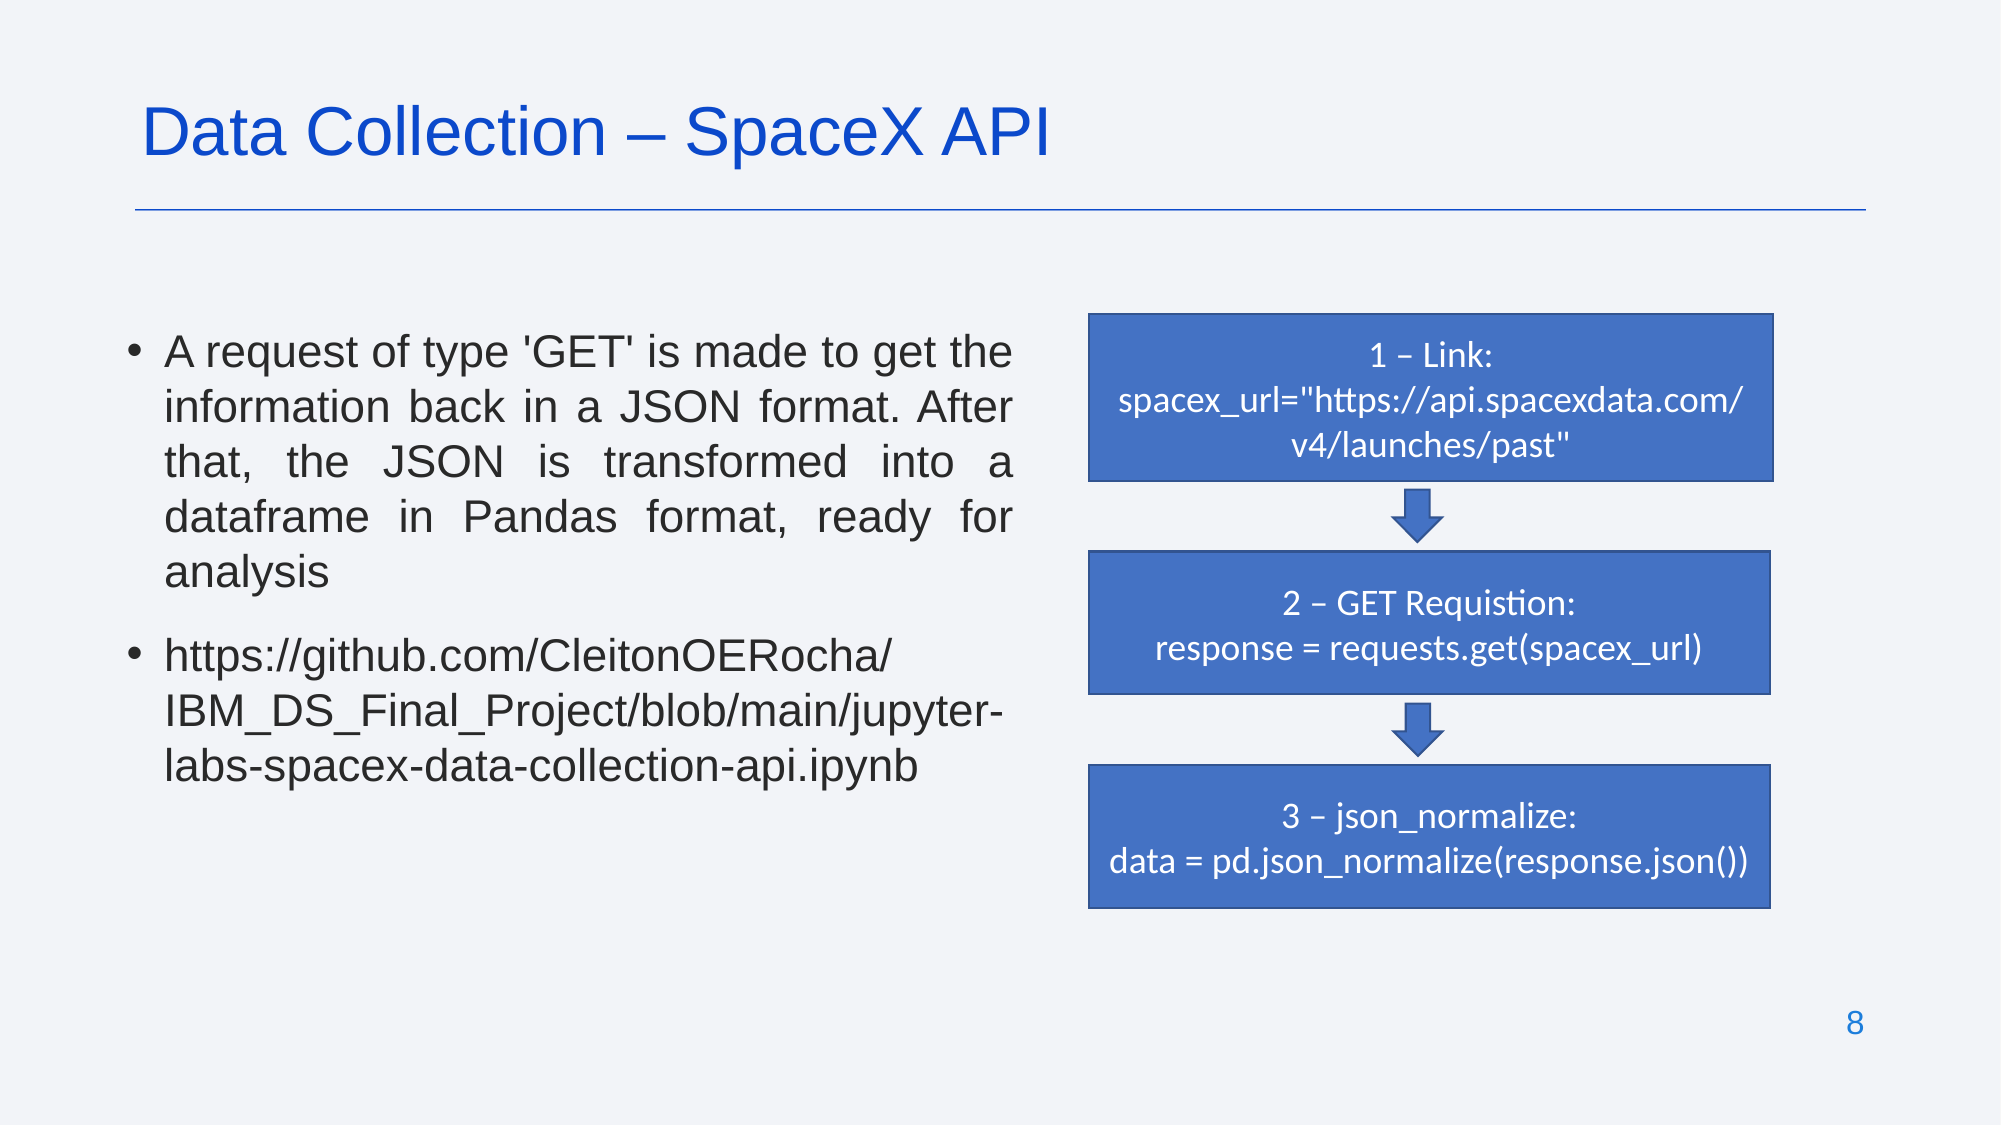

Data Collection – SpaceX API
A request of type 'GET' is made to get the information back in a JSON format. After that, the JSON is transformed into a dataframe in Pandas format, ready for analysis
https://github.com/CleitonOERocha/IBM_DS_Final_Project/blob/main/jupyter-labs-spacex-data-collection-api.ipynb

1 – Link:
spacex_url="https://api.spacexdata.com/v4/launches/past"

2 – GET Requistion:
response = requests.get(spacex_url)

3 – json_normalize:
data = pd.json_normalize(response.json())
8